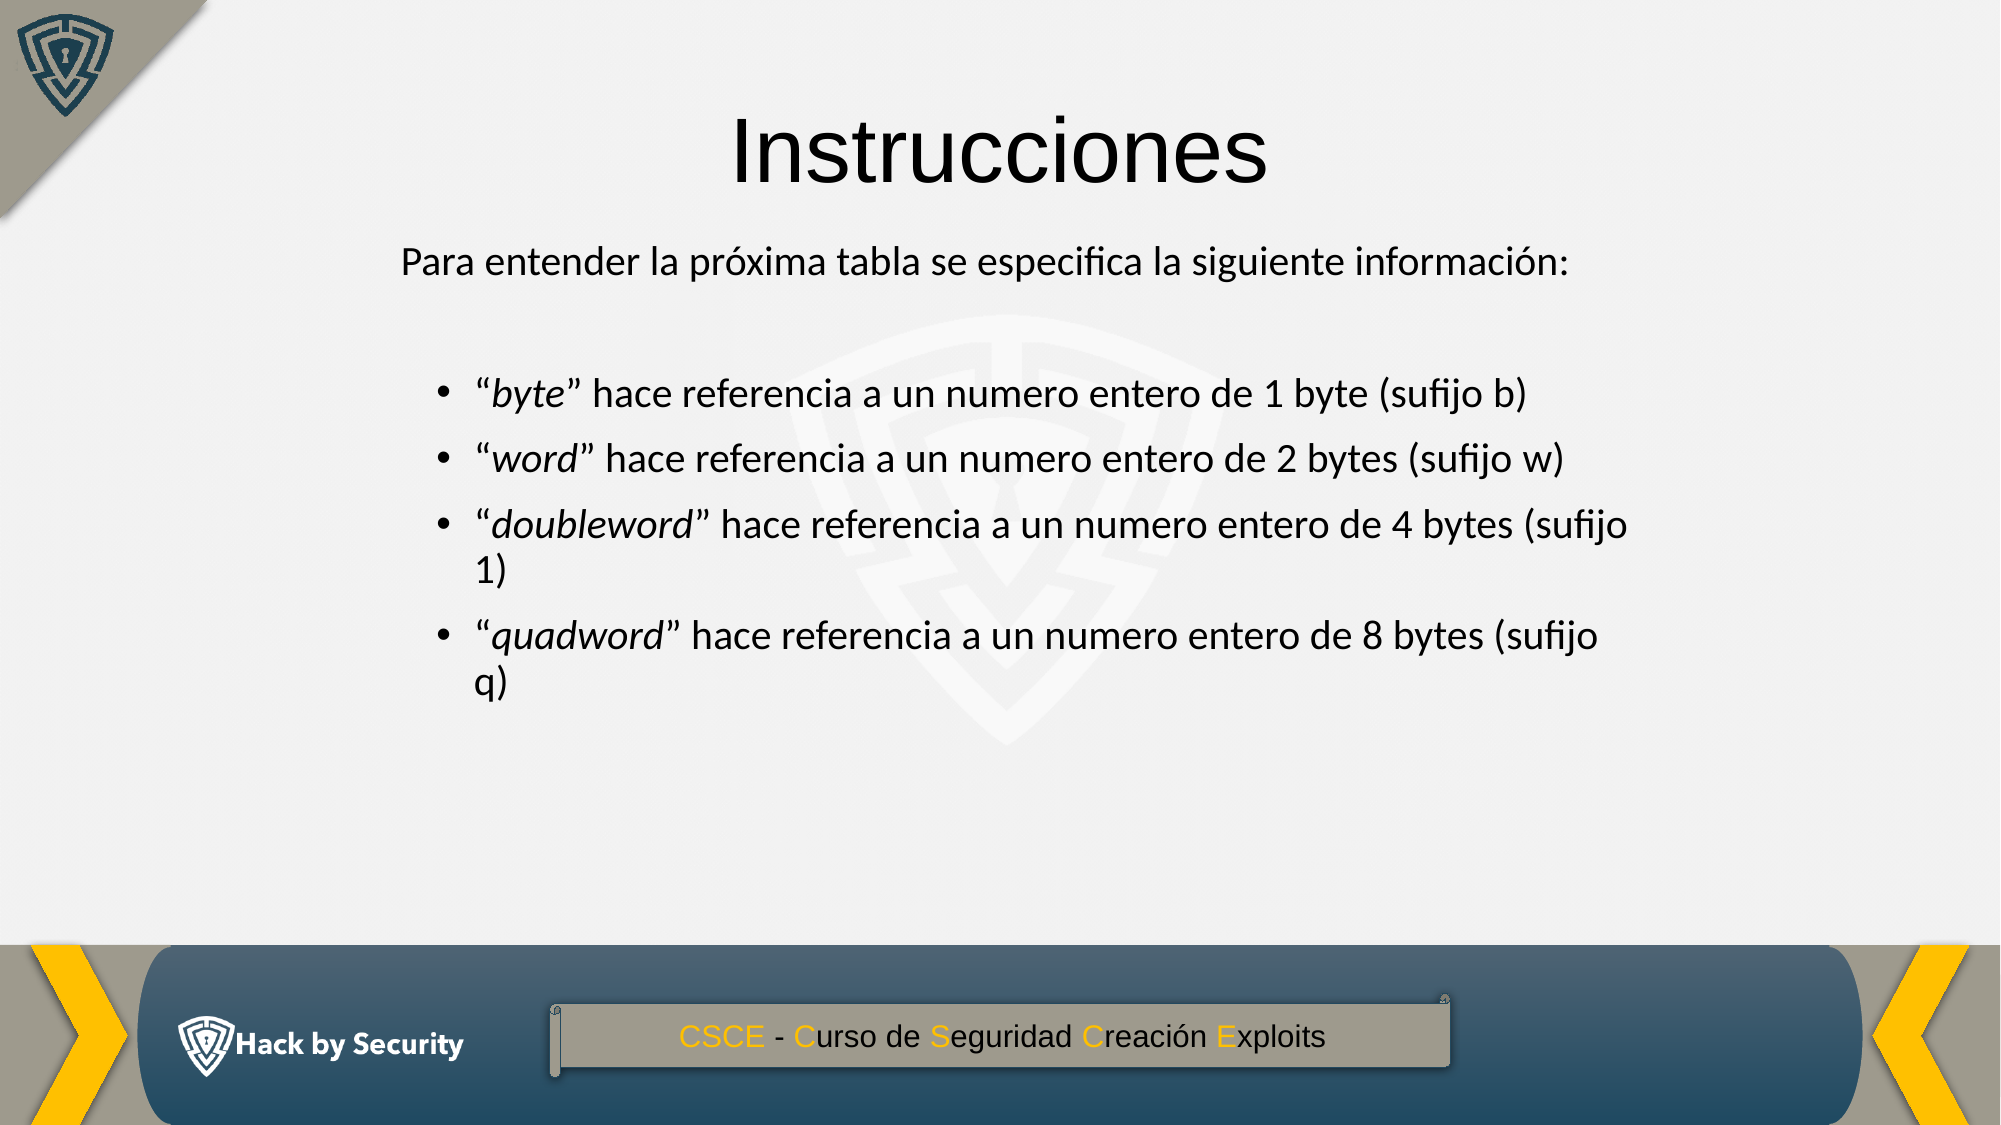

Instrucciones
Para entender la próxima tabla se especifica la siguiente información:

“byte” hace referencia a un numero entero de 1 byte (sufijo b)
“word” hace referencia a un numero entero de 2 bytes (sufijo w)
“doubleword” hace referencia a un numero entero de 4 bytes (sufijo 1)
“quadword” hace referencia a un numero entero de 8 bytes (sufijo q)